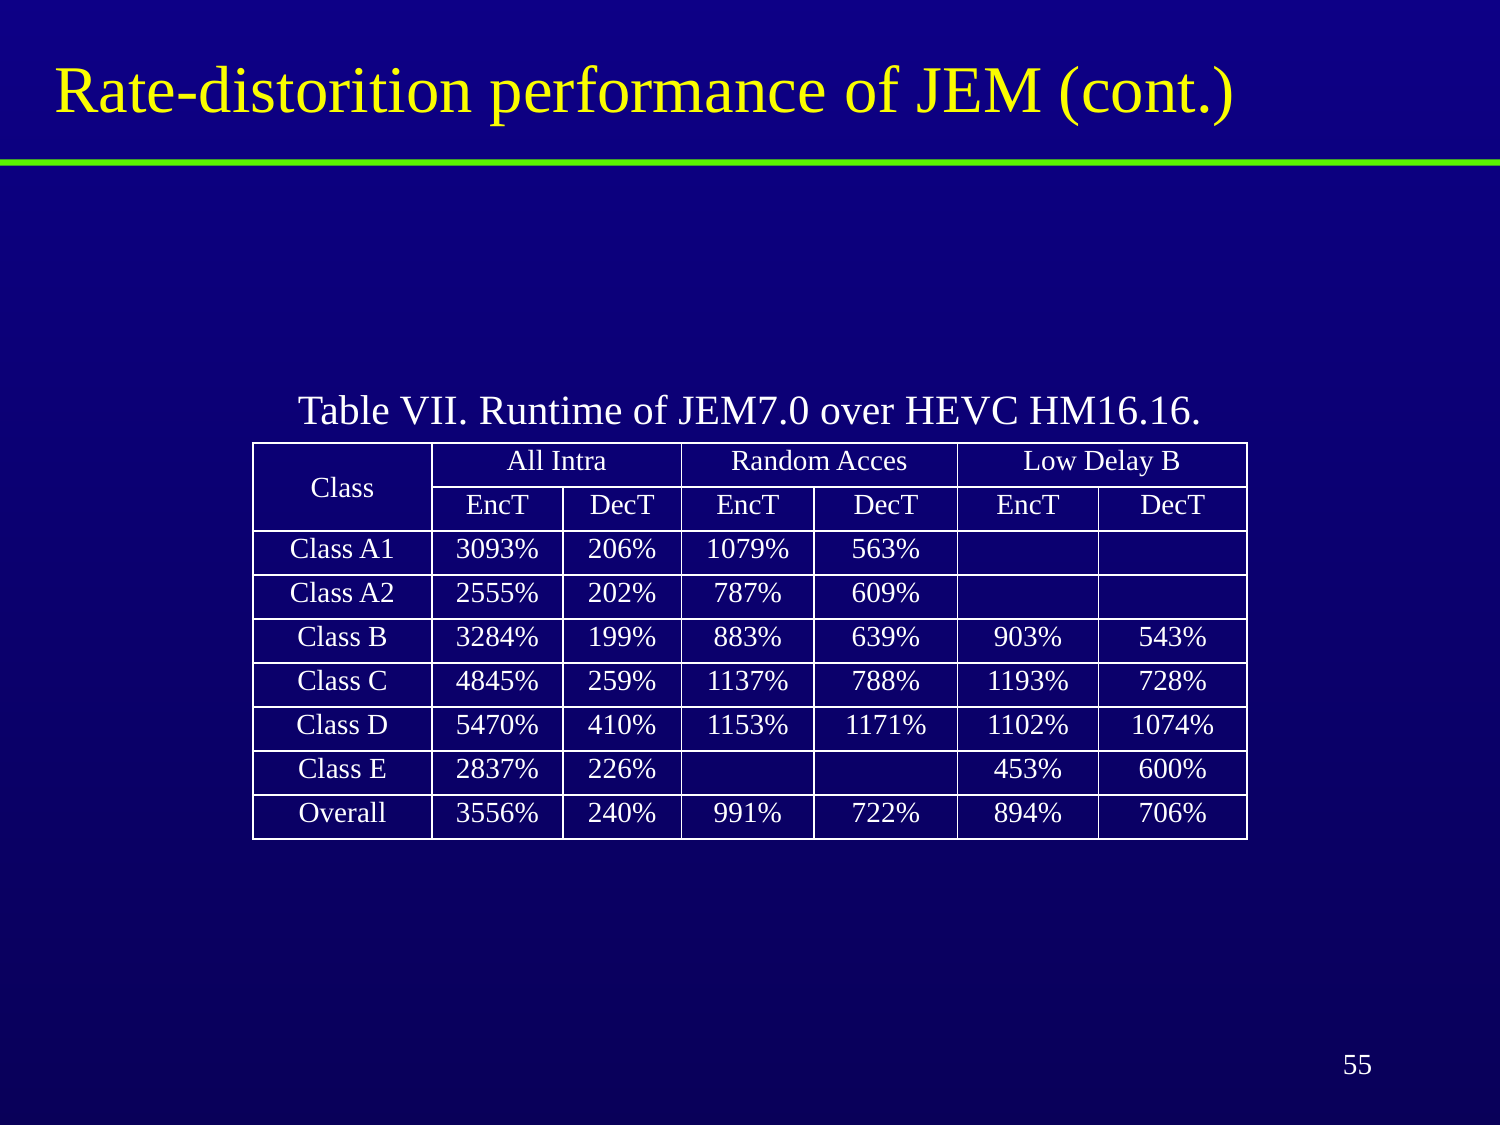

# Rate-distorition performance of JEM (cont.)
Table VII. Runtime of JEM7.0 over HEVC HM16.16.
| Class | All Intra |  | Random Acces |  | Low Delay B |  |
| --- | --- | --- | --- | --- | --- | --- |
|  | EncT | DecT | EncT | DecT | EncT | DecT |
| Class A1 | 3093% | 206% | 1079% | 563% |  |  |
| Class A2 | 2555% | 202% | 787% | 609% |  |  |
| Class B | 3284% | 199% | 883% | 639% | 903% | 543% |
| Class C | 4845% | 259% | 1137% | 788% | 1193% | 728% |
| Class D | 5470% | 410% | 1153% | 1171% | 1102% | 1074% |
| Class E | 2837% | 226% |  |  | 453% | 600% |
| Overall | 3556% | 240% | 991% | 722% | 894% | 706% |
55